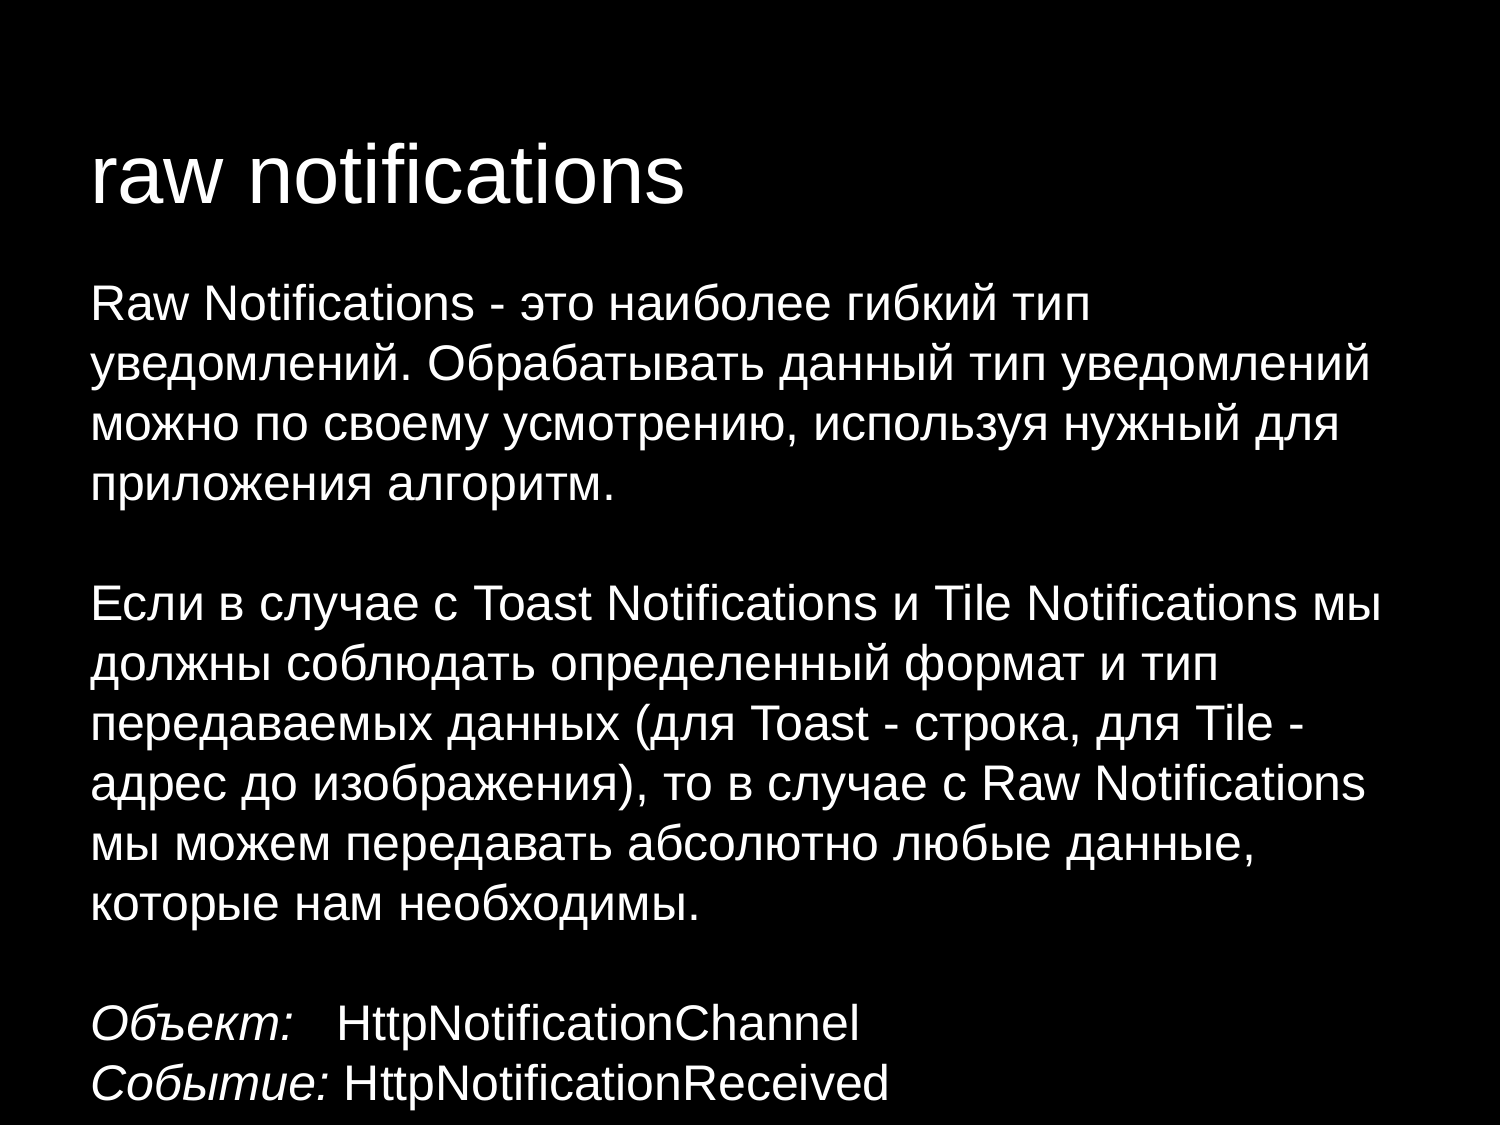

# raw notifications
Raw Notifications - это наиболее гибкий тип уведомлений. Обрабатывать данный тип уведомлений можно по своему усмотрению, используя нужный для приложения алгоритм.

Если в случае с Toast Notifications и Tile Notifications мы должны соблюдать определенный формат и тип передаваемых данных (для Toast - строка, для Tile - адрес до изображения), то в случае с Raw Notifications мы можем передавать абсолютно любые данные, которые нам необходимы.

Объект:   HttpNotificationChannel
Событие: HttpNotificationReceived